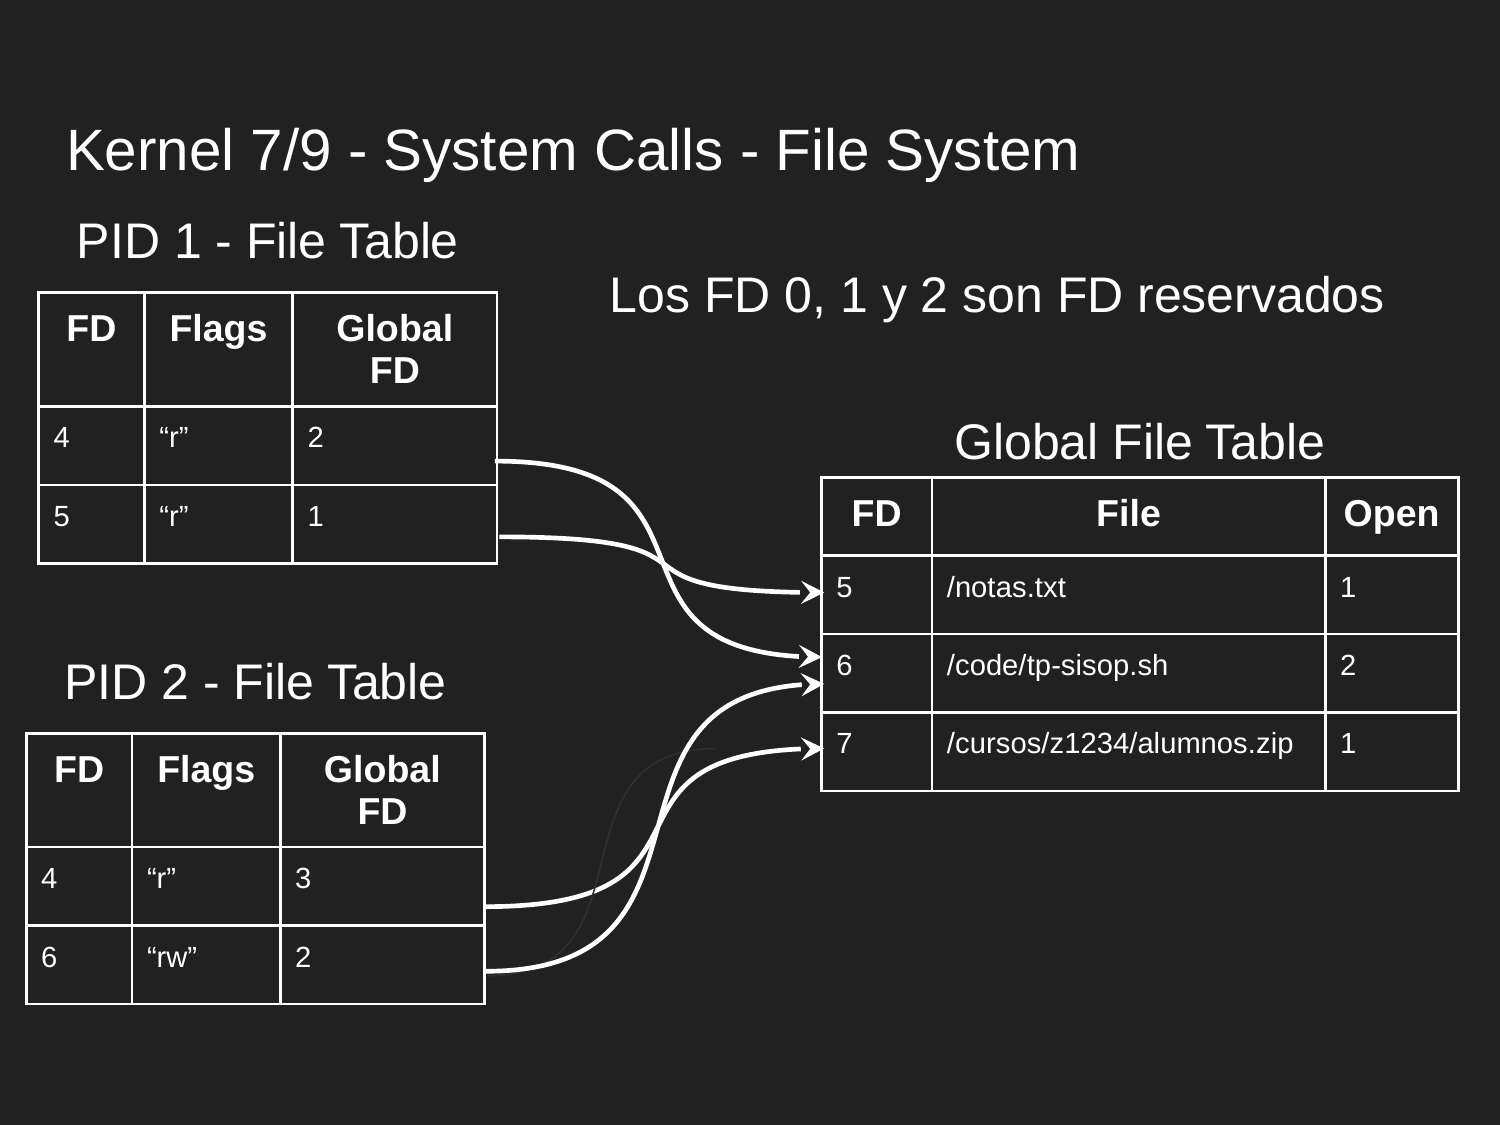

# Kernel 7/9 - System Calls - File System
PID 1 - File Table
Los FD 0, 1 y 2 son FD reservados
| FD | Flags | Global FD |
| --- | --- | --- |
| 4 | “r” | 2 |
| 5 | “r” | 1 |
Global File Table
| FD | File | Open |
| --- | --- | --- |
| 5 | /notas.txt | 1 |
| 6 | /code/tp-sisop.sh | 2 |
| 7 | /cursos/z1234/alumnos.zip | 1 |
PID 2 - File Table
| FD | Flags | Global FD |
| --- | --- | --- |
| 4 | “r” | 3 |
| 6 | “rw” | 2 |